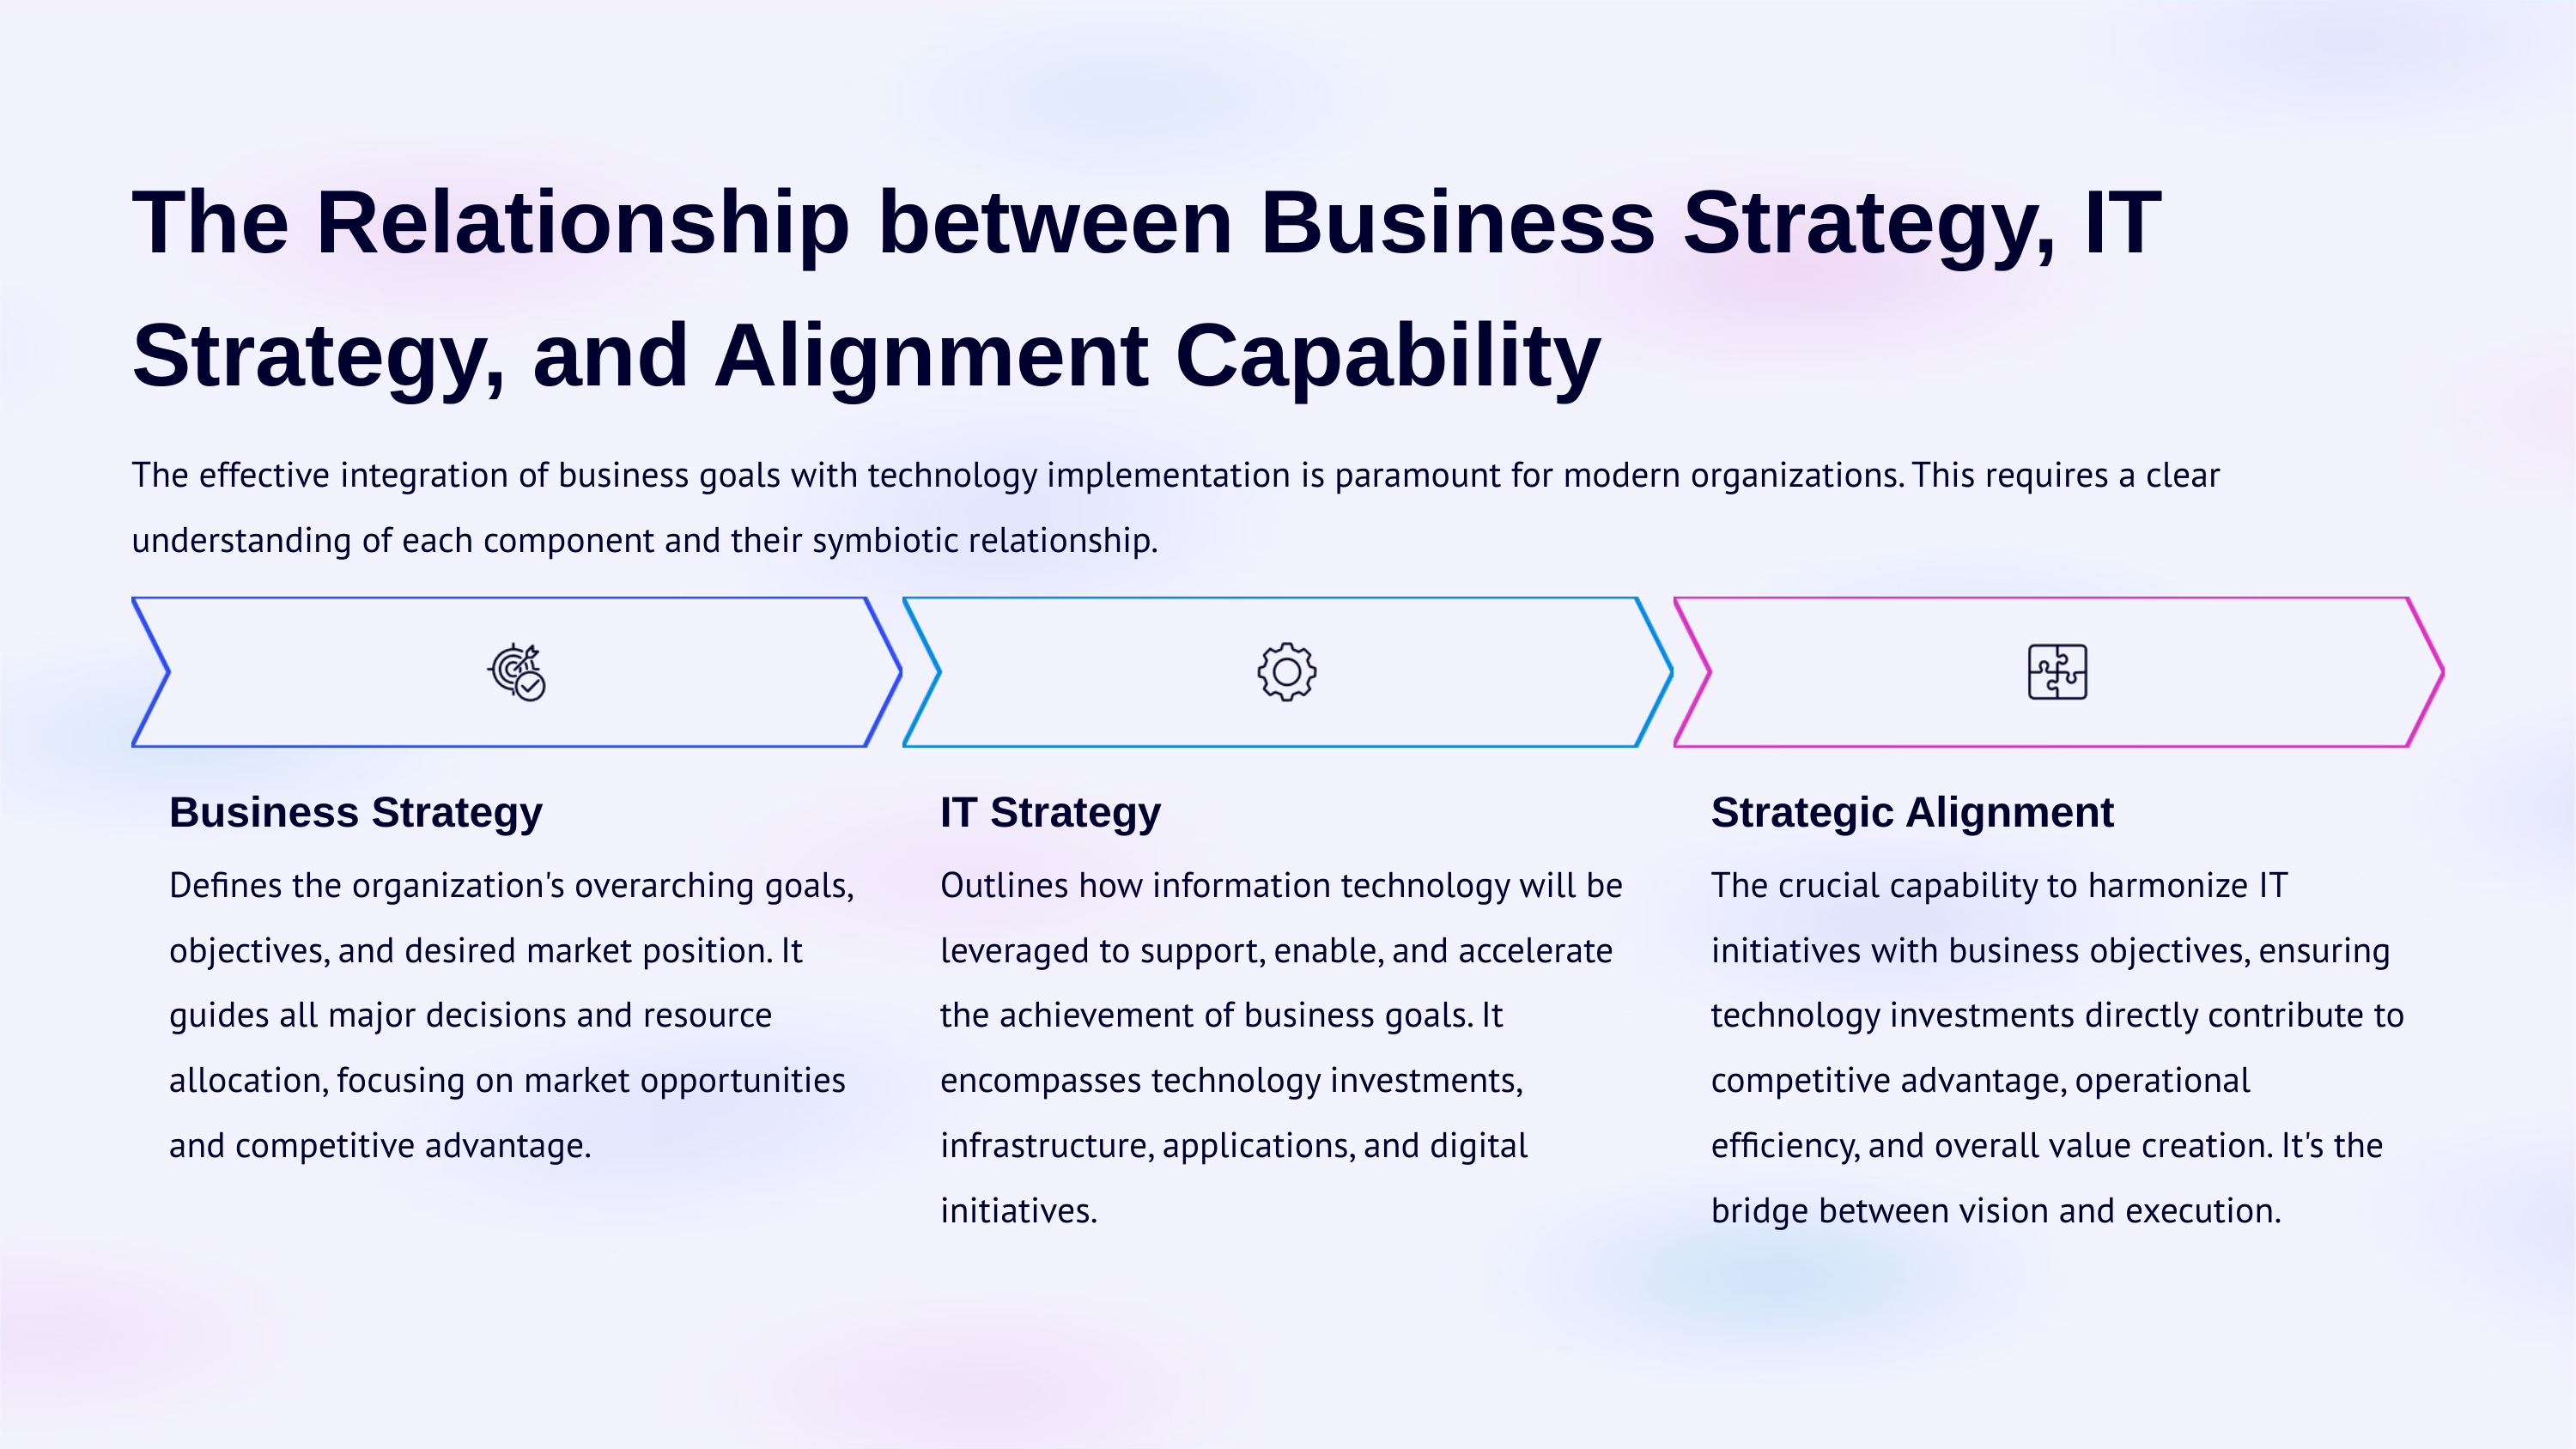

The Relationship between Business Strategy, IT Strategy, and Alignment Capability
The effective integration of business goals with technology implementation is paramount for modern organizations. This requires a clear understanding of each component and their symbiotic relationship.

Business Strategy
IT Strategy
Strategic Alignment
Defines the organization's overarching goals, objectives, and desired market position. It guides all major decisions and resource allocation, focusing on market opportunities and competitive advantage.
Outlines how information technology will be leveraged to support, enable, and accelerate the achievement of business goals. It encompasses technology investments, infrastructure, applications, and digital initiatives.
The crucial capability to harmonize IT initiatives with business objectives, ensuring technology investments directly contribute to competitive advantage, operational efficiency, and overall value creation. It's the bridge between vision and execution.